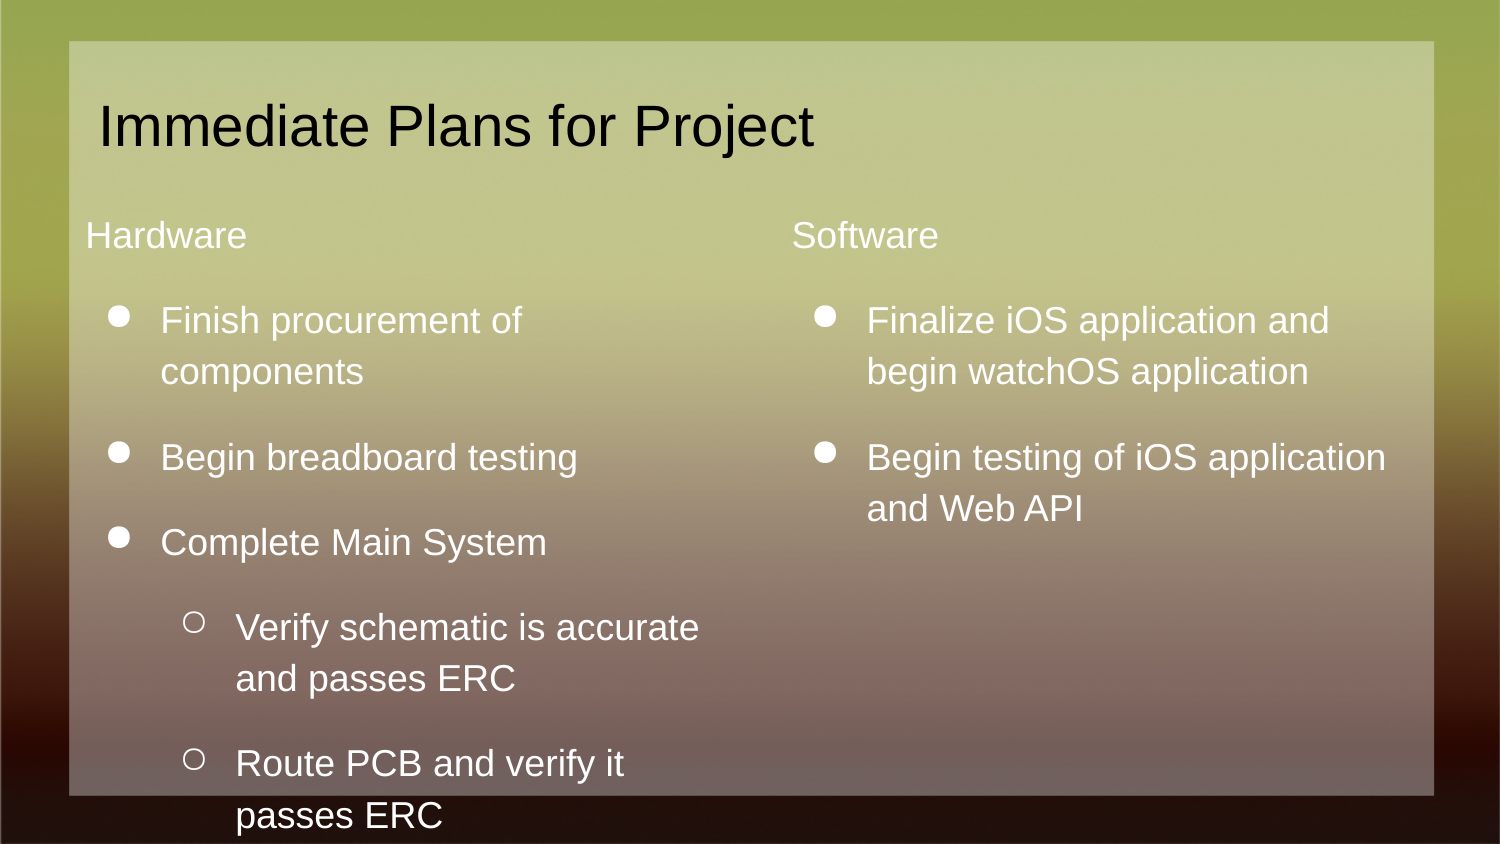

# Immediate Plans for Project
Hardware
Finish procurement of components
Begin breadboard testing
Complete Main System
Verify schematic is accurate and passes ERC
Route PCB and verify it passes ERC

Software
Finalize iOS application and begin watchOS application
Begin testing of iOS application and Web API